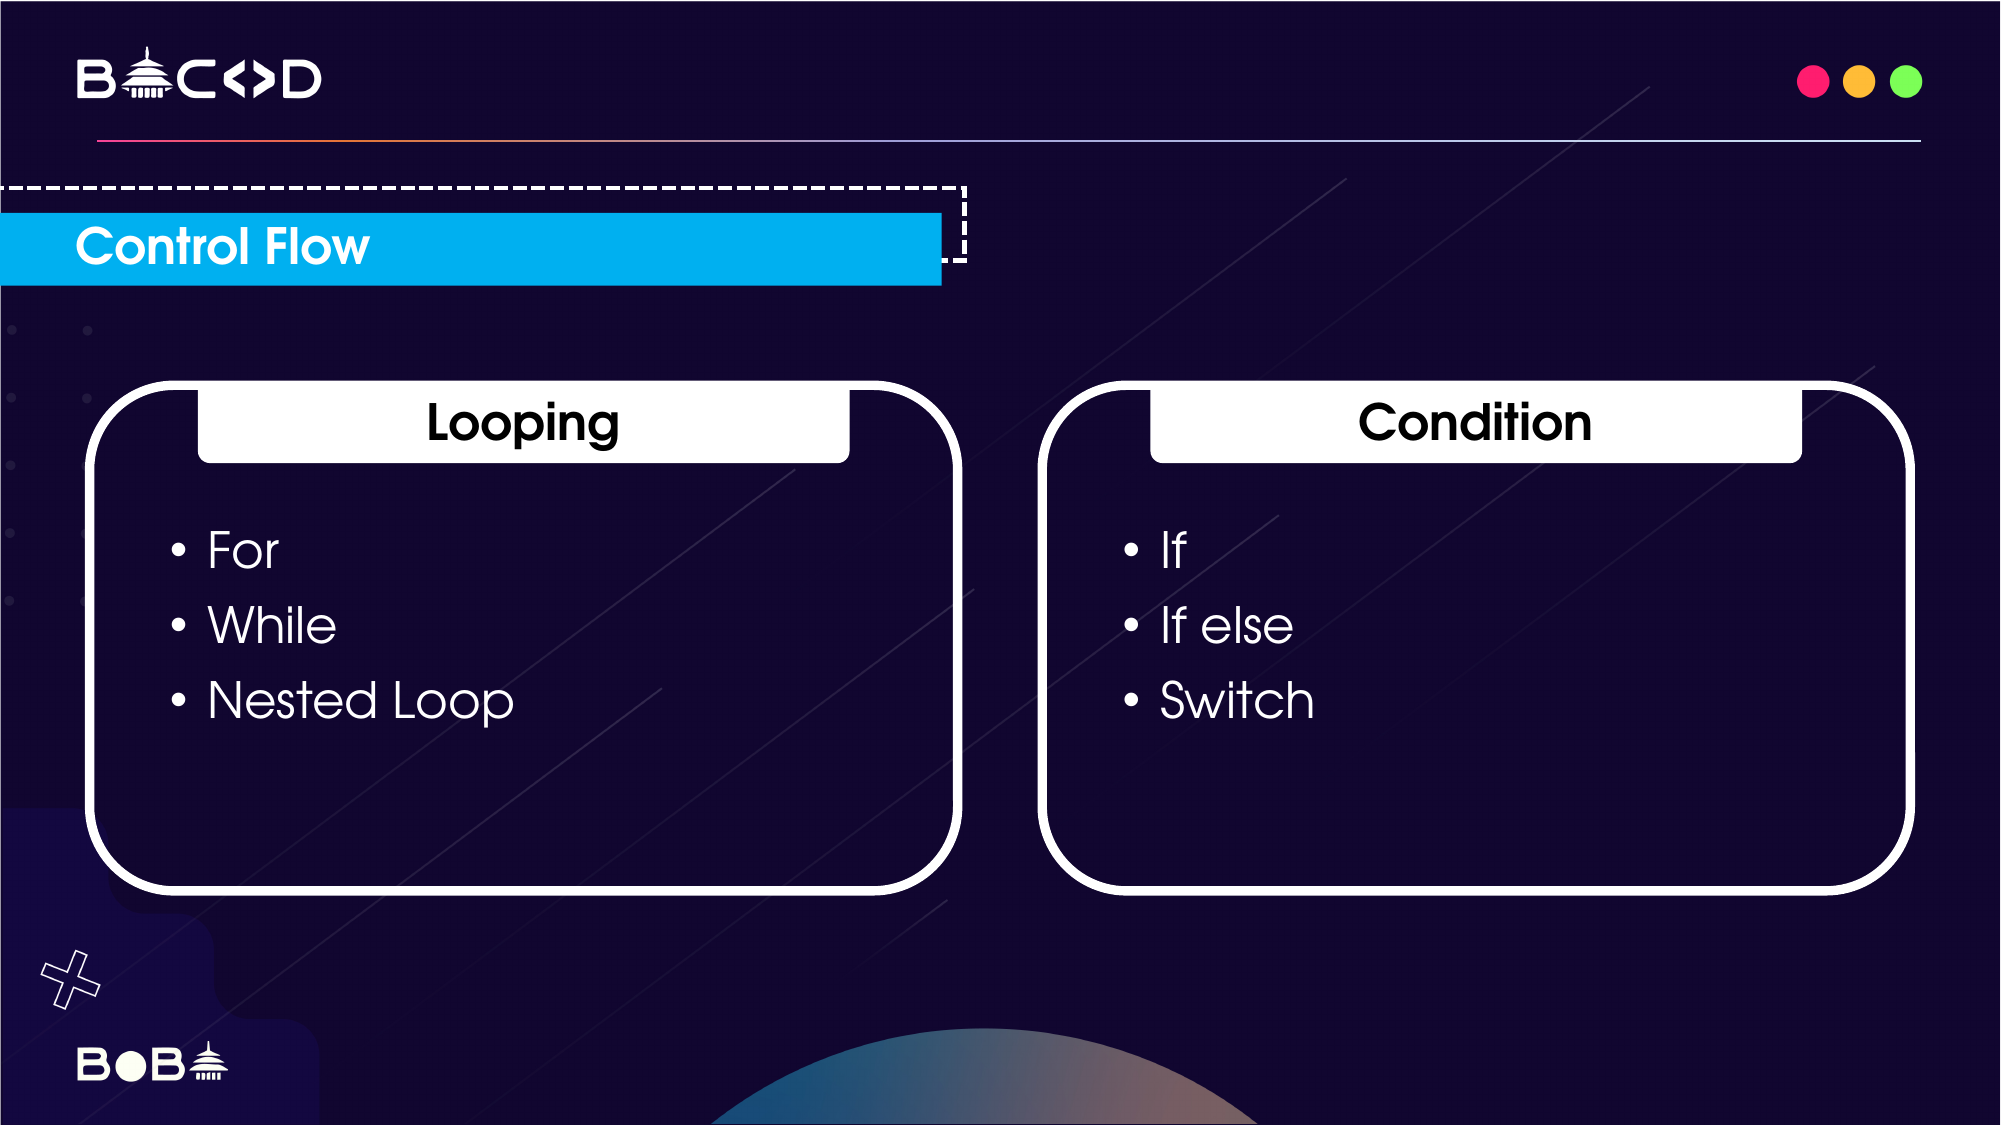

Control Flow
Condition
Looping

If
If else
Switch
For
While
Nested Loop